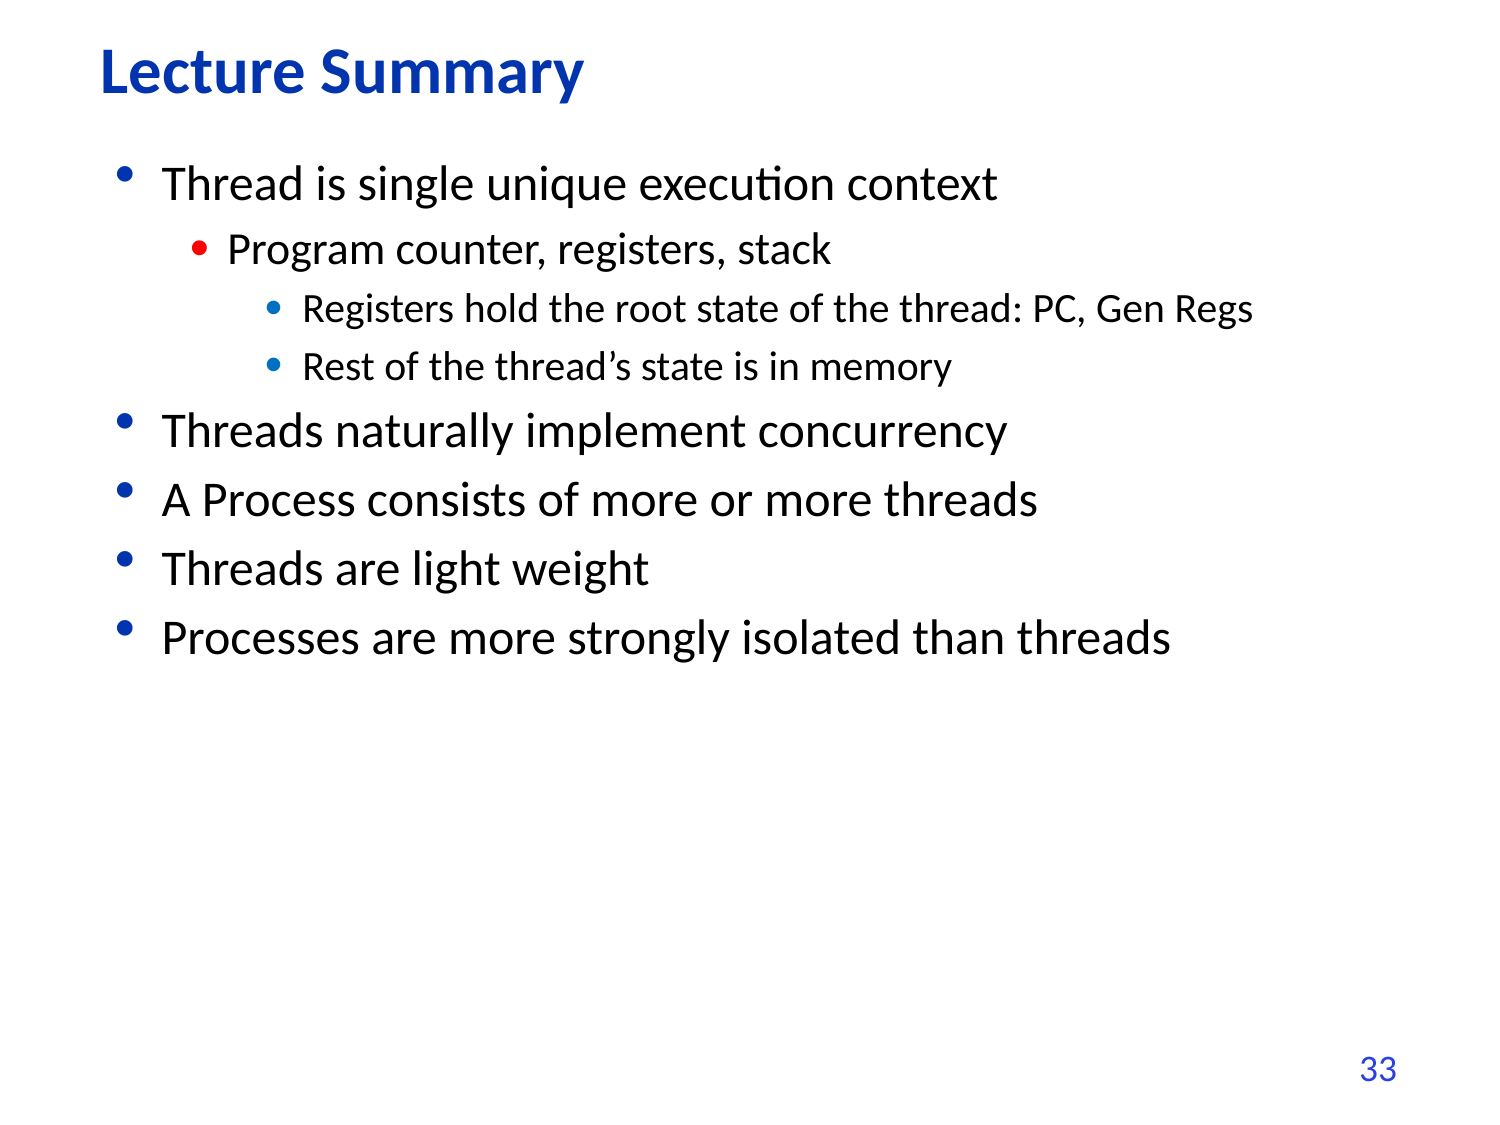

# Lecture Summary
Thread is single unique execution context
Program counter, registers, stack
Registers hold the root state of the thread: PC, Gen Regs
Rest of the thread’s state is in memory
Threads naturally implement concurrency
A Process consists of more or more threads
Threads are light weight
Processes are more strongly isolated than threads